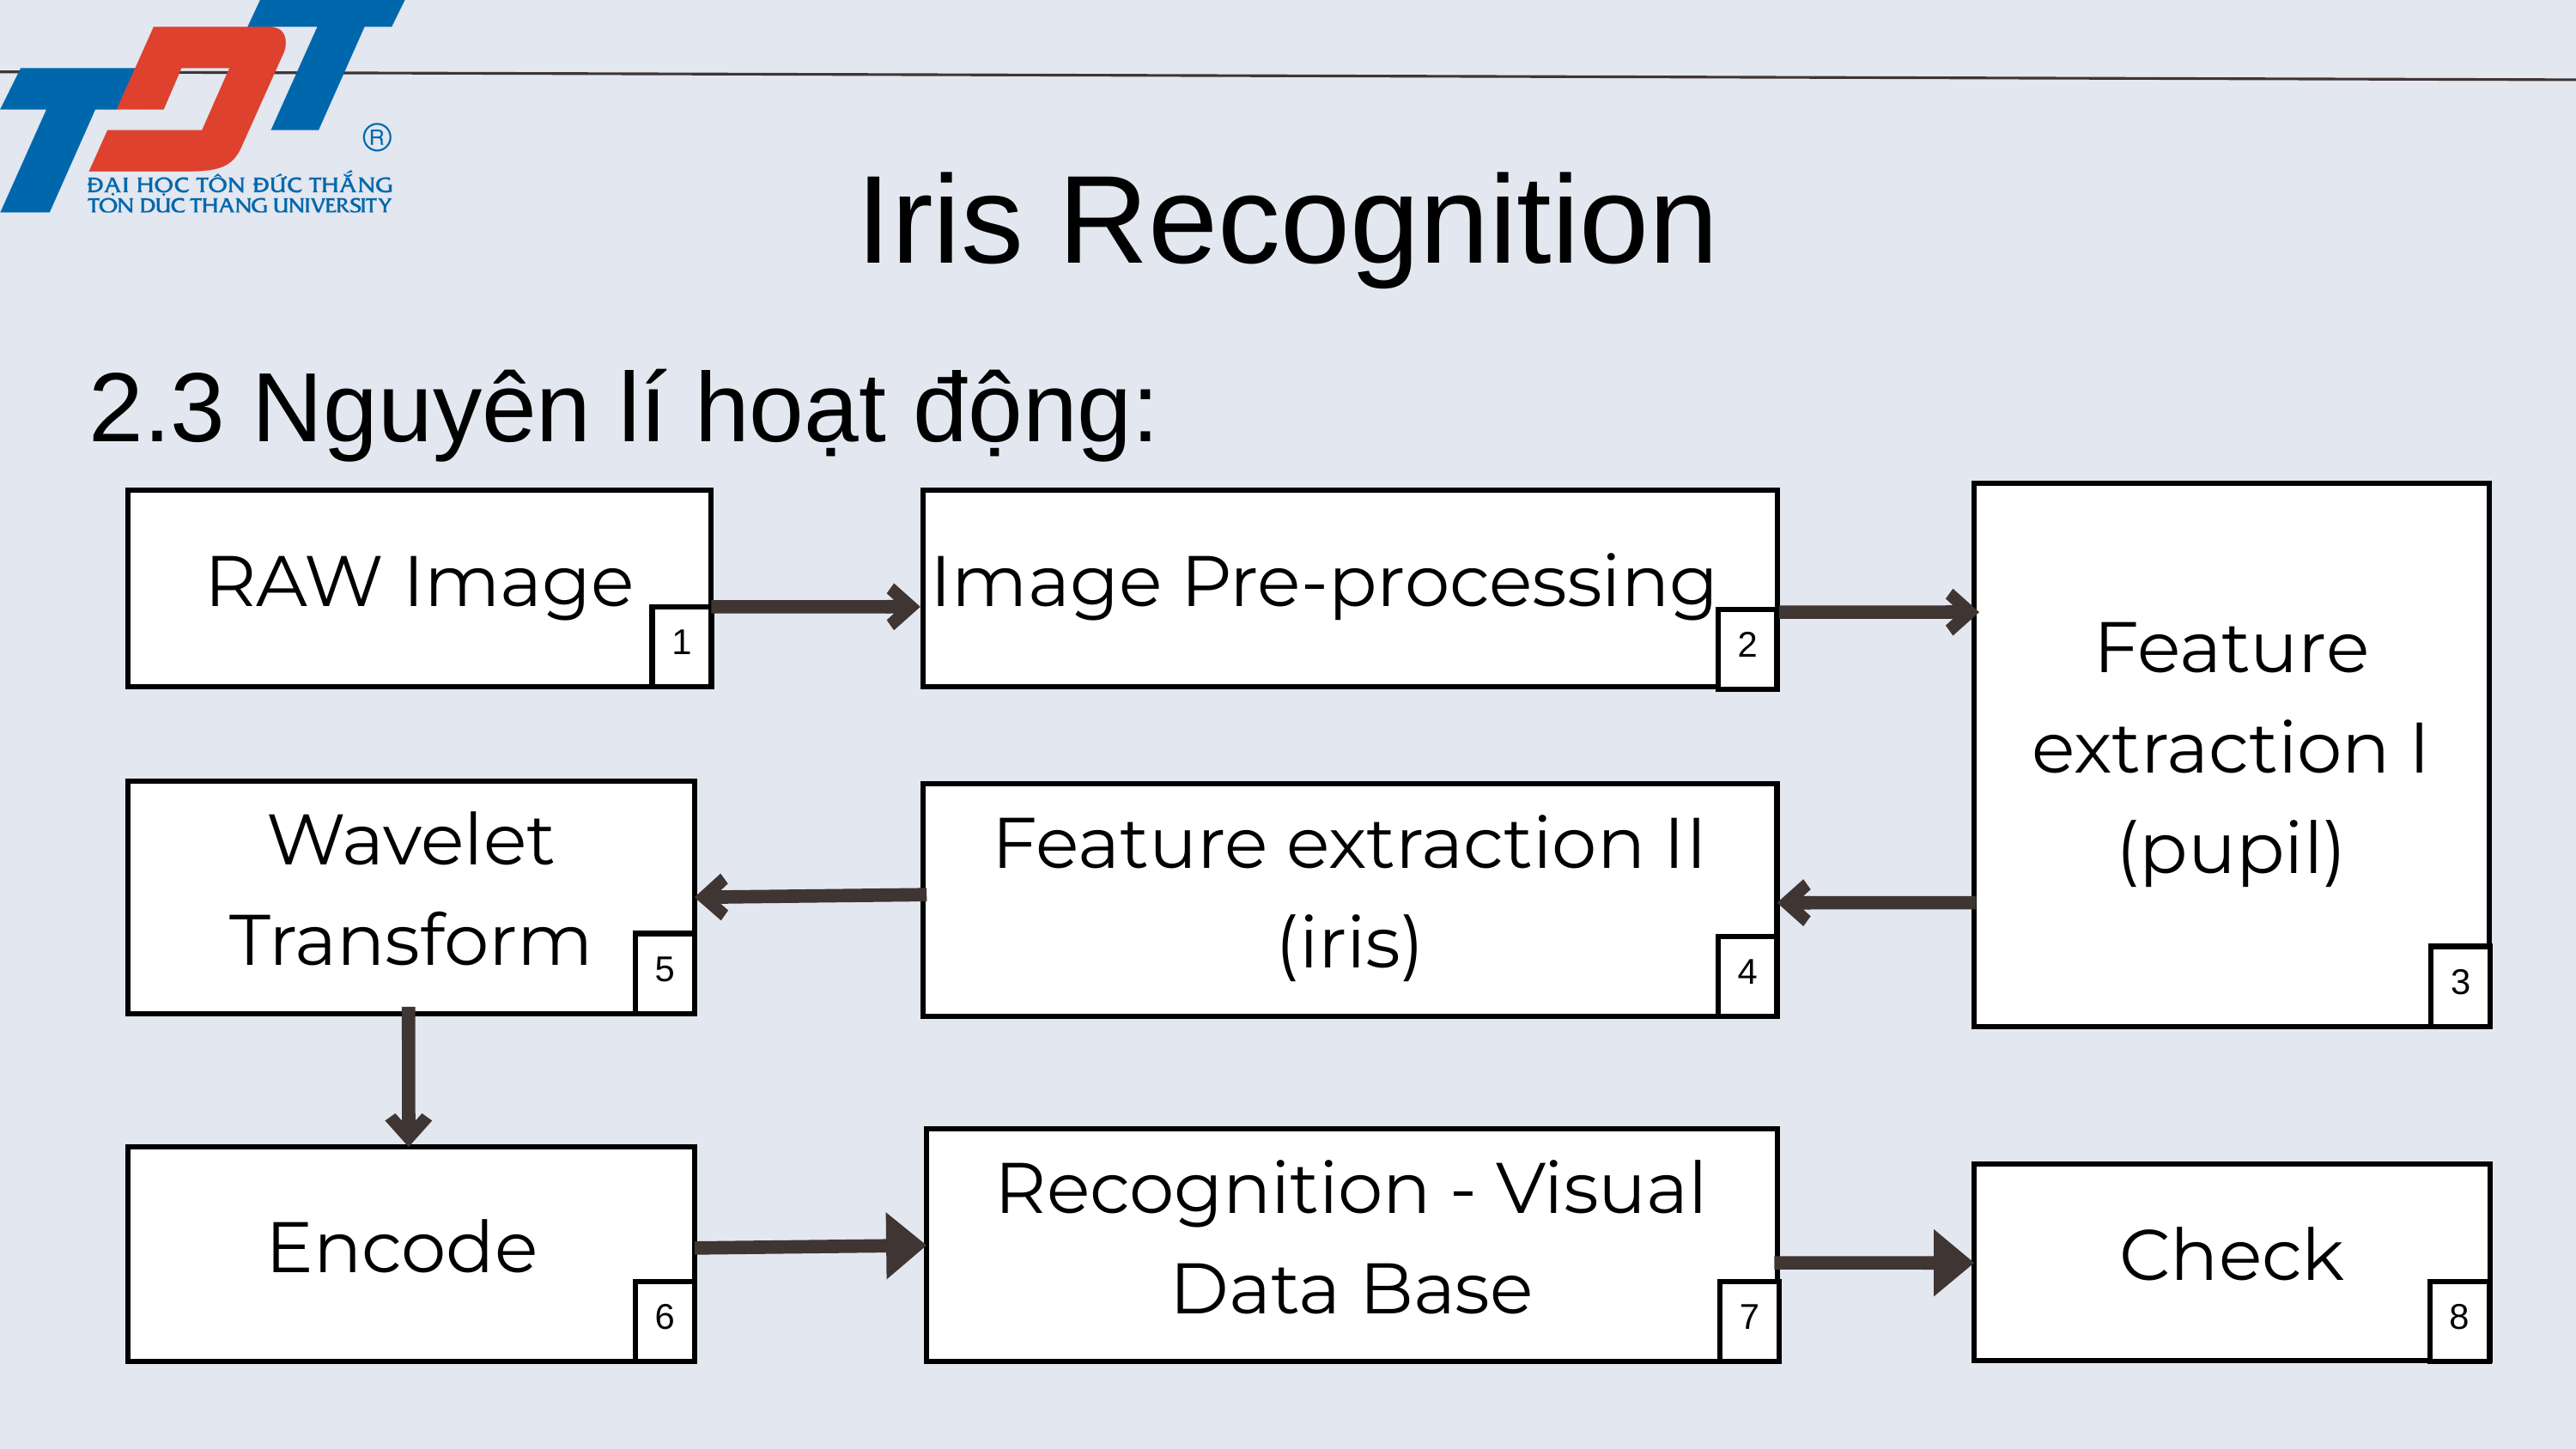

Iris Recognition
2.3 Nguyên lí hoạt động:

Feature extraction I (pupil)

Image Pre-processing

RAW Image

1

2

Wavelet Transform

Feature extraction II (iris)

4

5

3

Recognition - Visual Data Base

7

Encode

Check

8

6